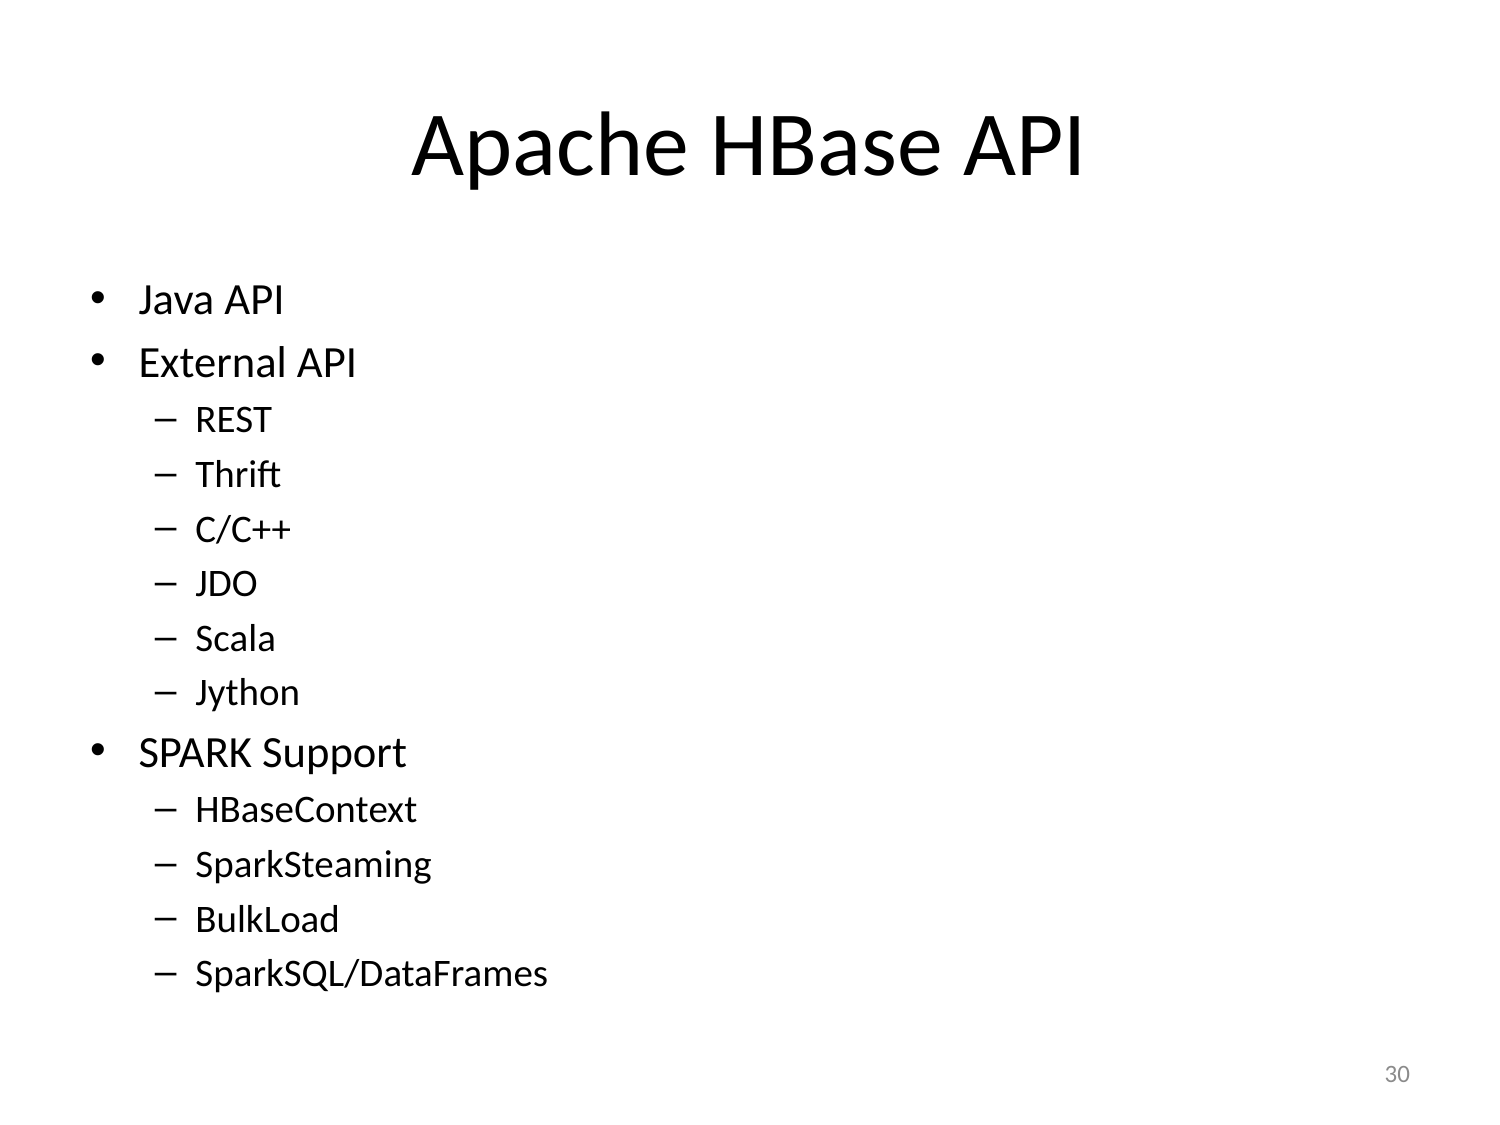

# Apache HBase API
Java API
External API
REST
Thrift
C/C++
JDO
Scala
Jython
SPARK Support
HBaseContext
SparkSteaming
BulkLoad
SparkSQL/DataFrames

30